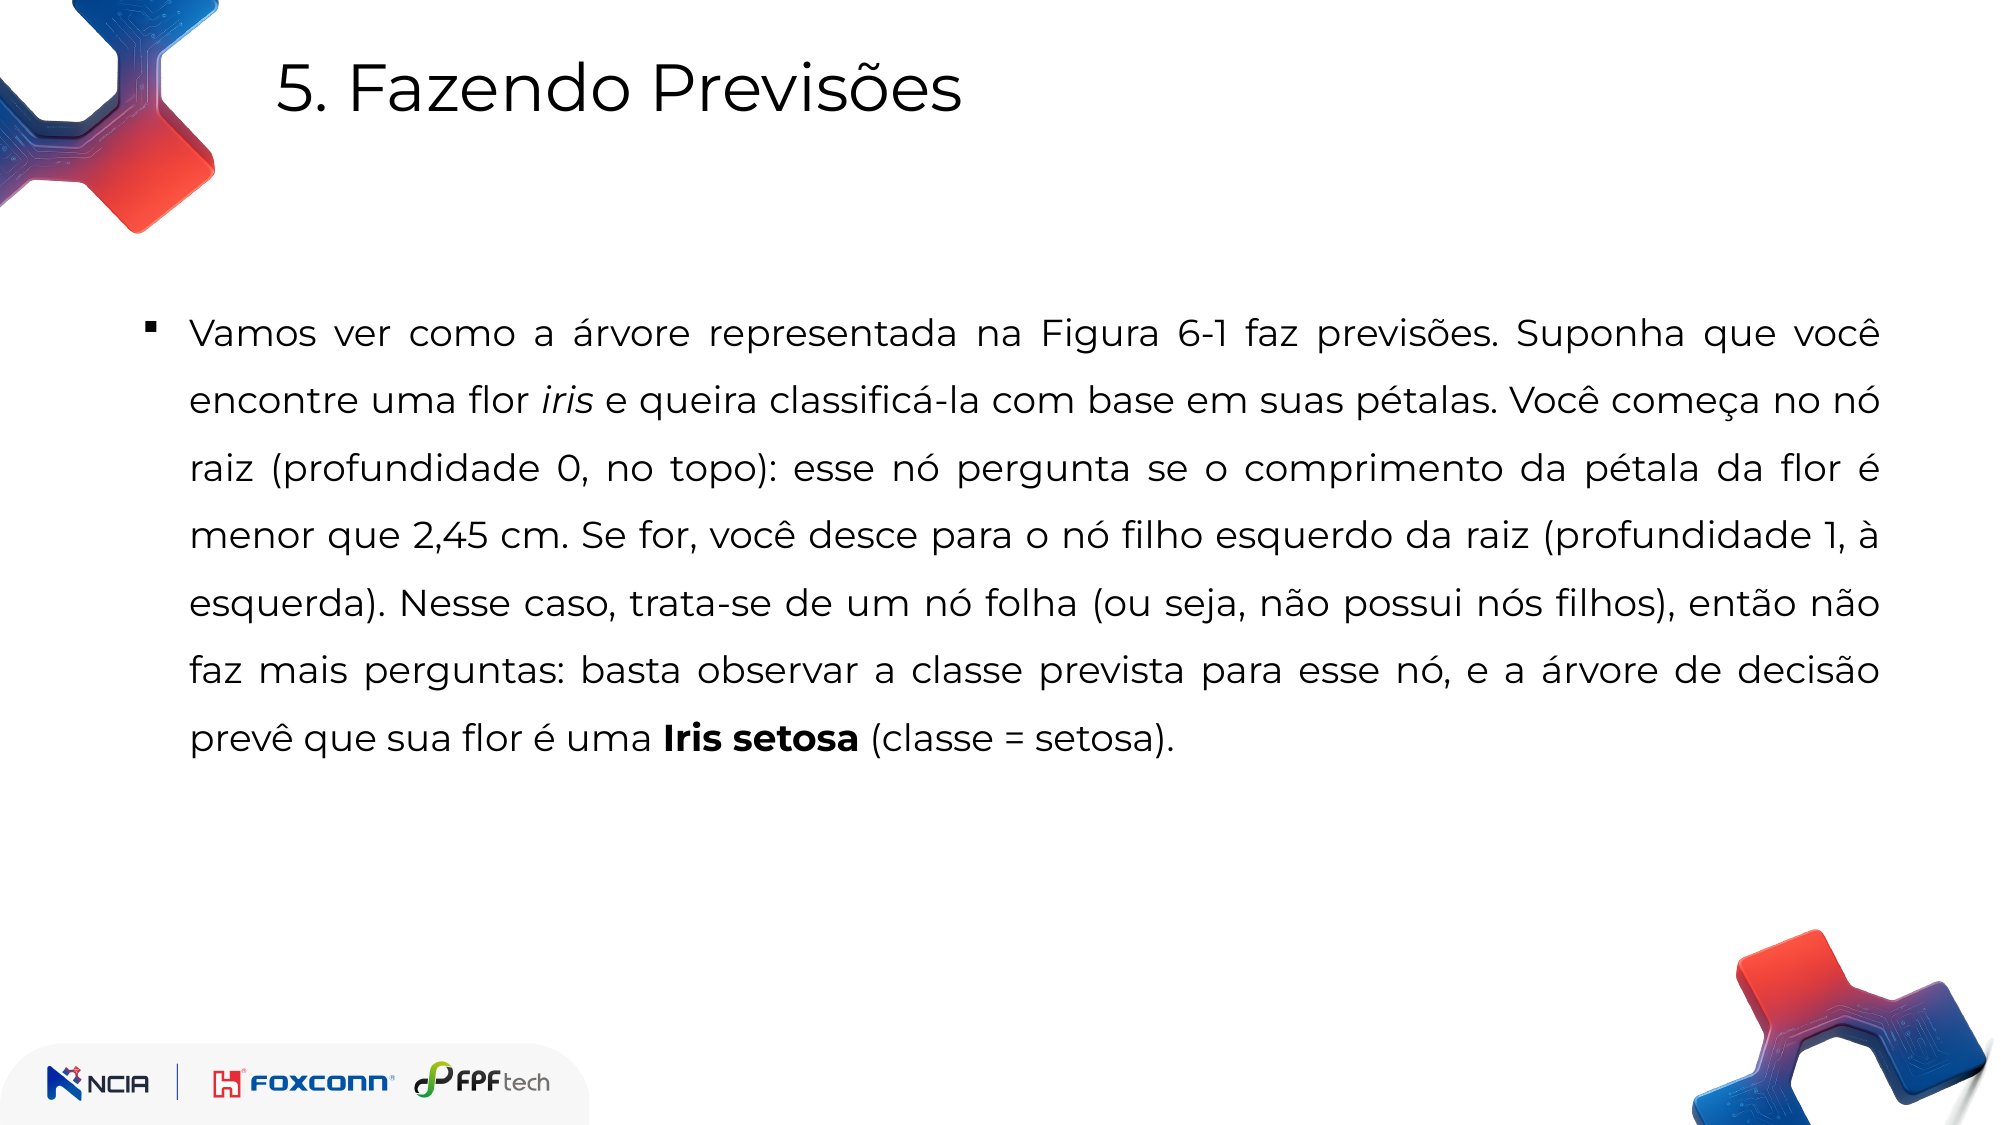

5. Fazendo Previsões

Vamos ver como a árvore representada na Figura 6-1 faz previsões. Suponha que você encontre uma flor iris e queira classificá-la com base em suas pétalas. Você começa no nó raiz (profundidade 0, no topo): esse nó pergunta se o comprimento da pétala da flor é menor que 2,45 cm. Se for, você desce para o nó filho esquerdo da raiz (profundidade 1, à esquerda). Nesse caso, trata-se de um nó folha (ou seja, não possui nós filhos), então não faz mais perguntas: basta observar a classe prevista para esse nó, e a árvore de decisão prevê que sua flor é uma Iris setosa (classe = setosa).